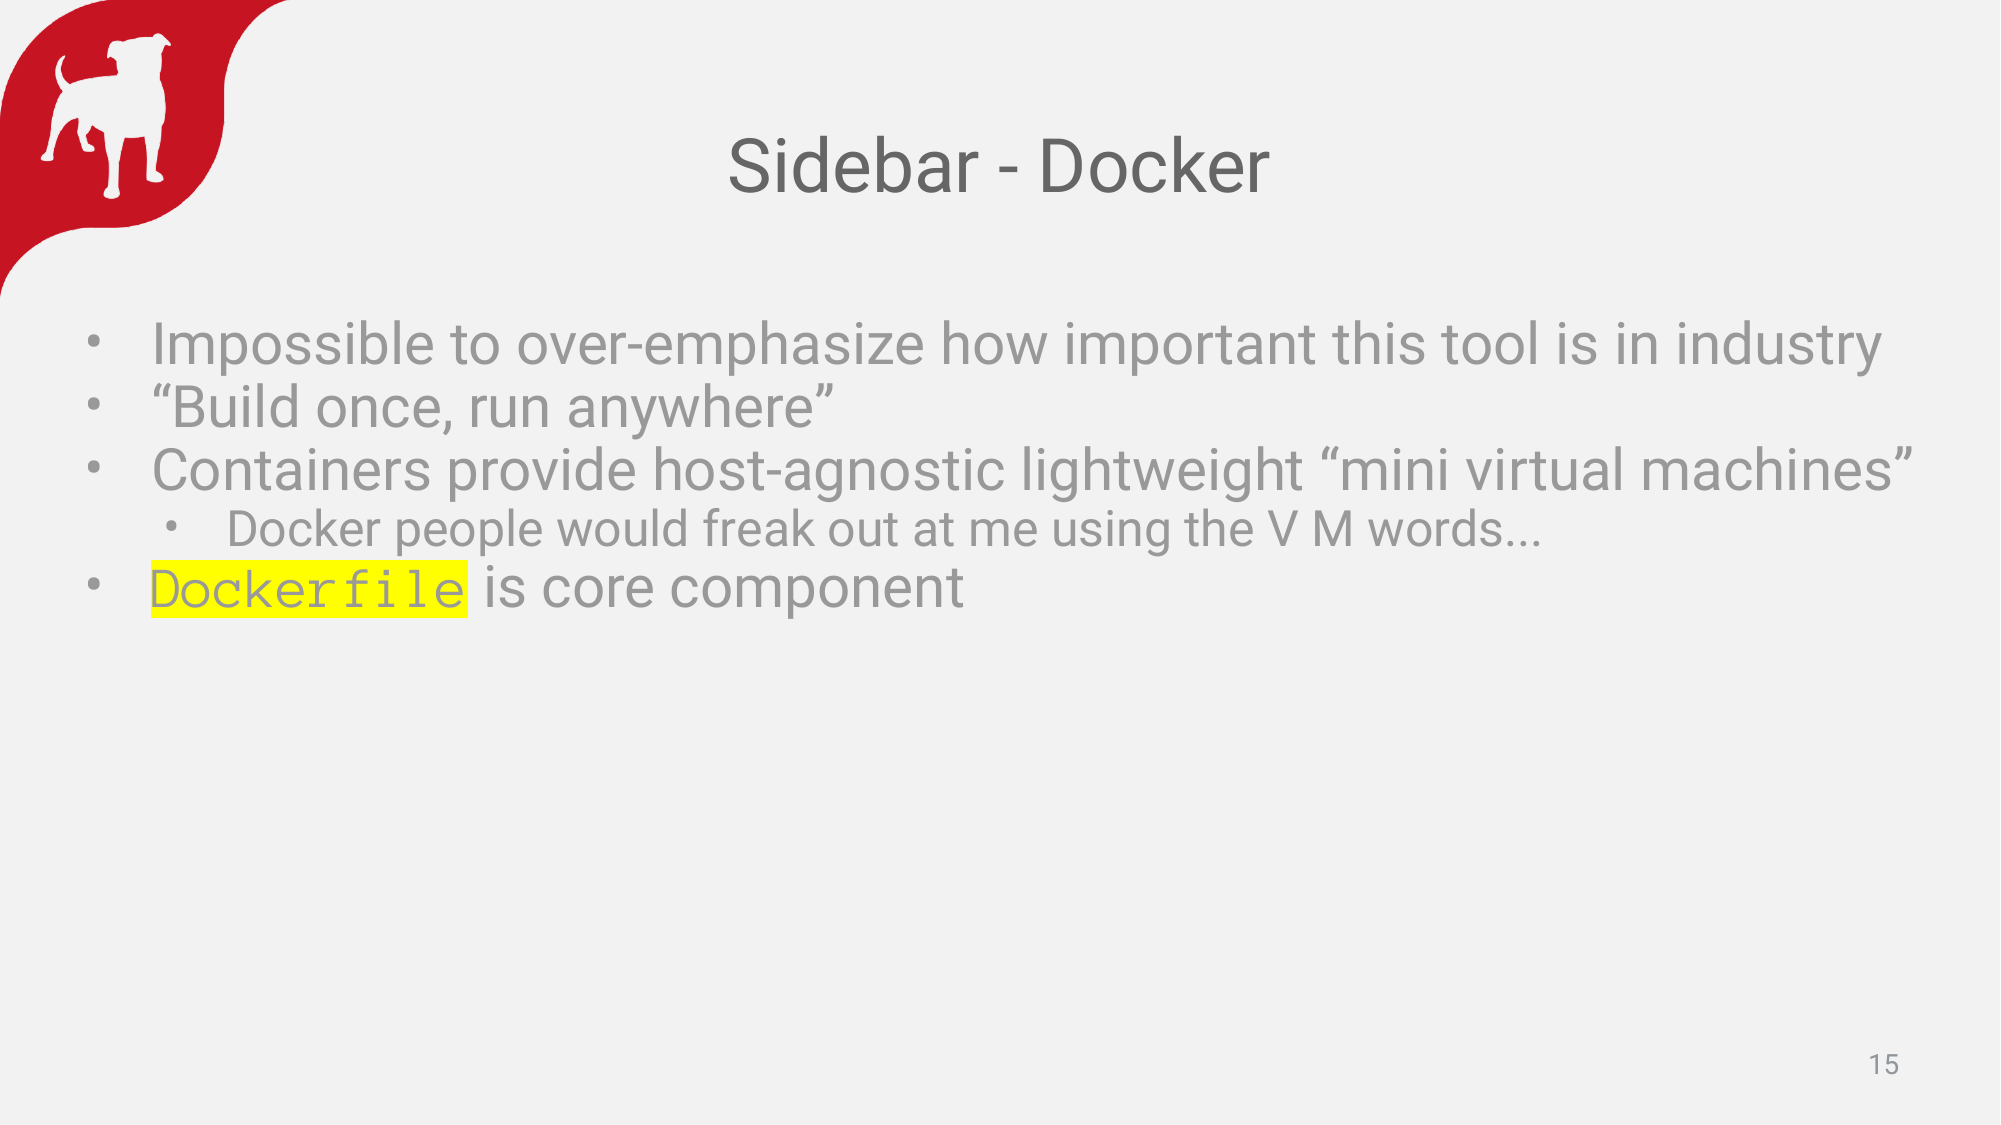

# Sidebar - Docker
Impossible to over-emphasize how important this tool is in industry
“Build once, run anywhere”
Containers provide host-agnostic lightweight “mini virtual machines”
Docker people would freak out at me using the V M words...
Dockerfile is core component
15